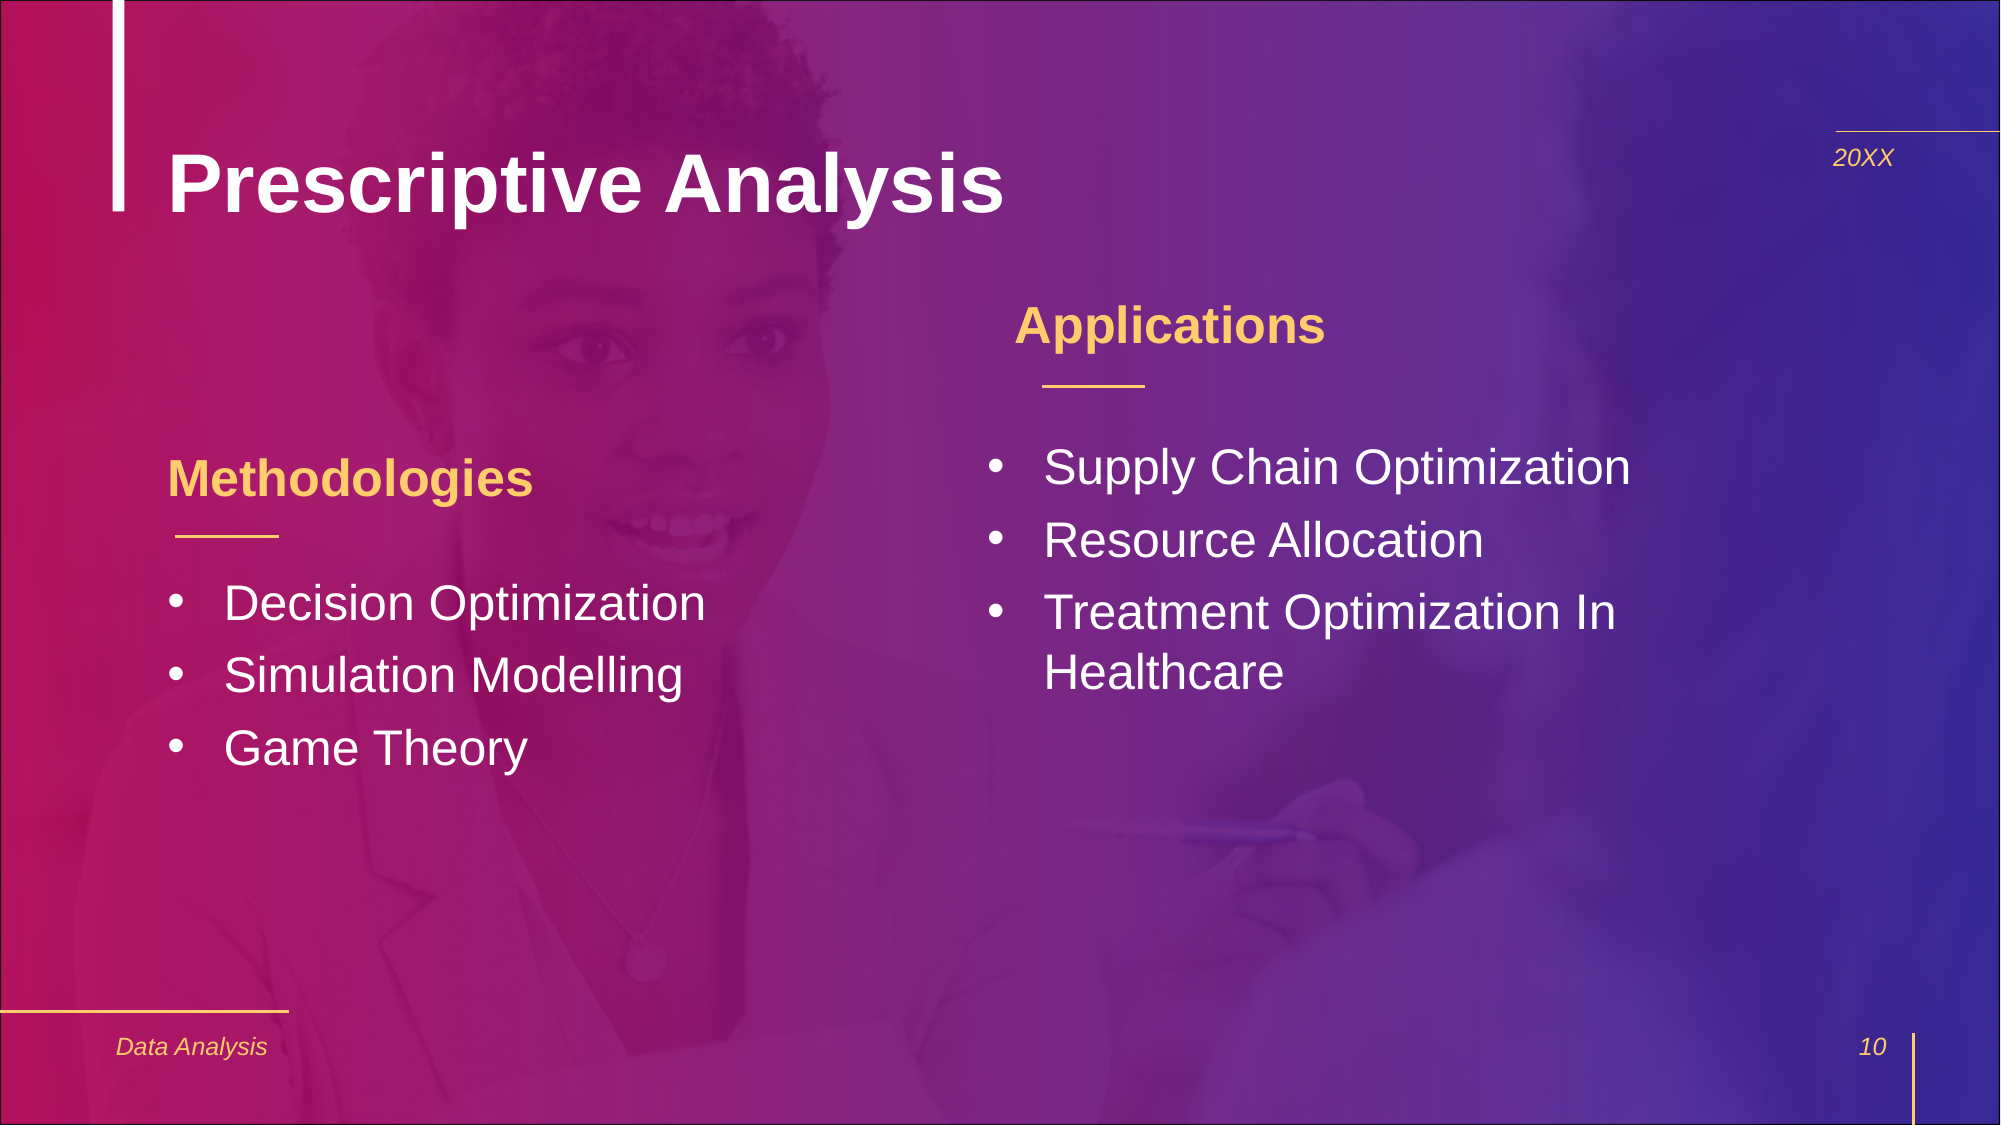

# Prescriptive Analysis
20XX
Applications
Methodologies
Supply Chain Optimization
Resource Allocation
Treatment Optimization In Healthcare
Decision Optimization
Simulation Modelling
Game Theory
Data Analysis
10

### Chart:

| Category | Series 1 |
|---|---|
| 20XX | 10000.0 |
| 20XX | 20000.0 |
| 20XX | 30000.0 |
| 20XX | 40000.0 |
| 20XX | 50000.0 |